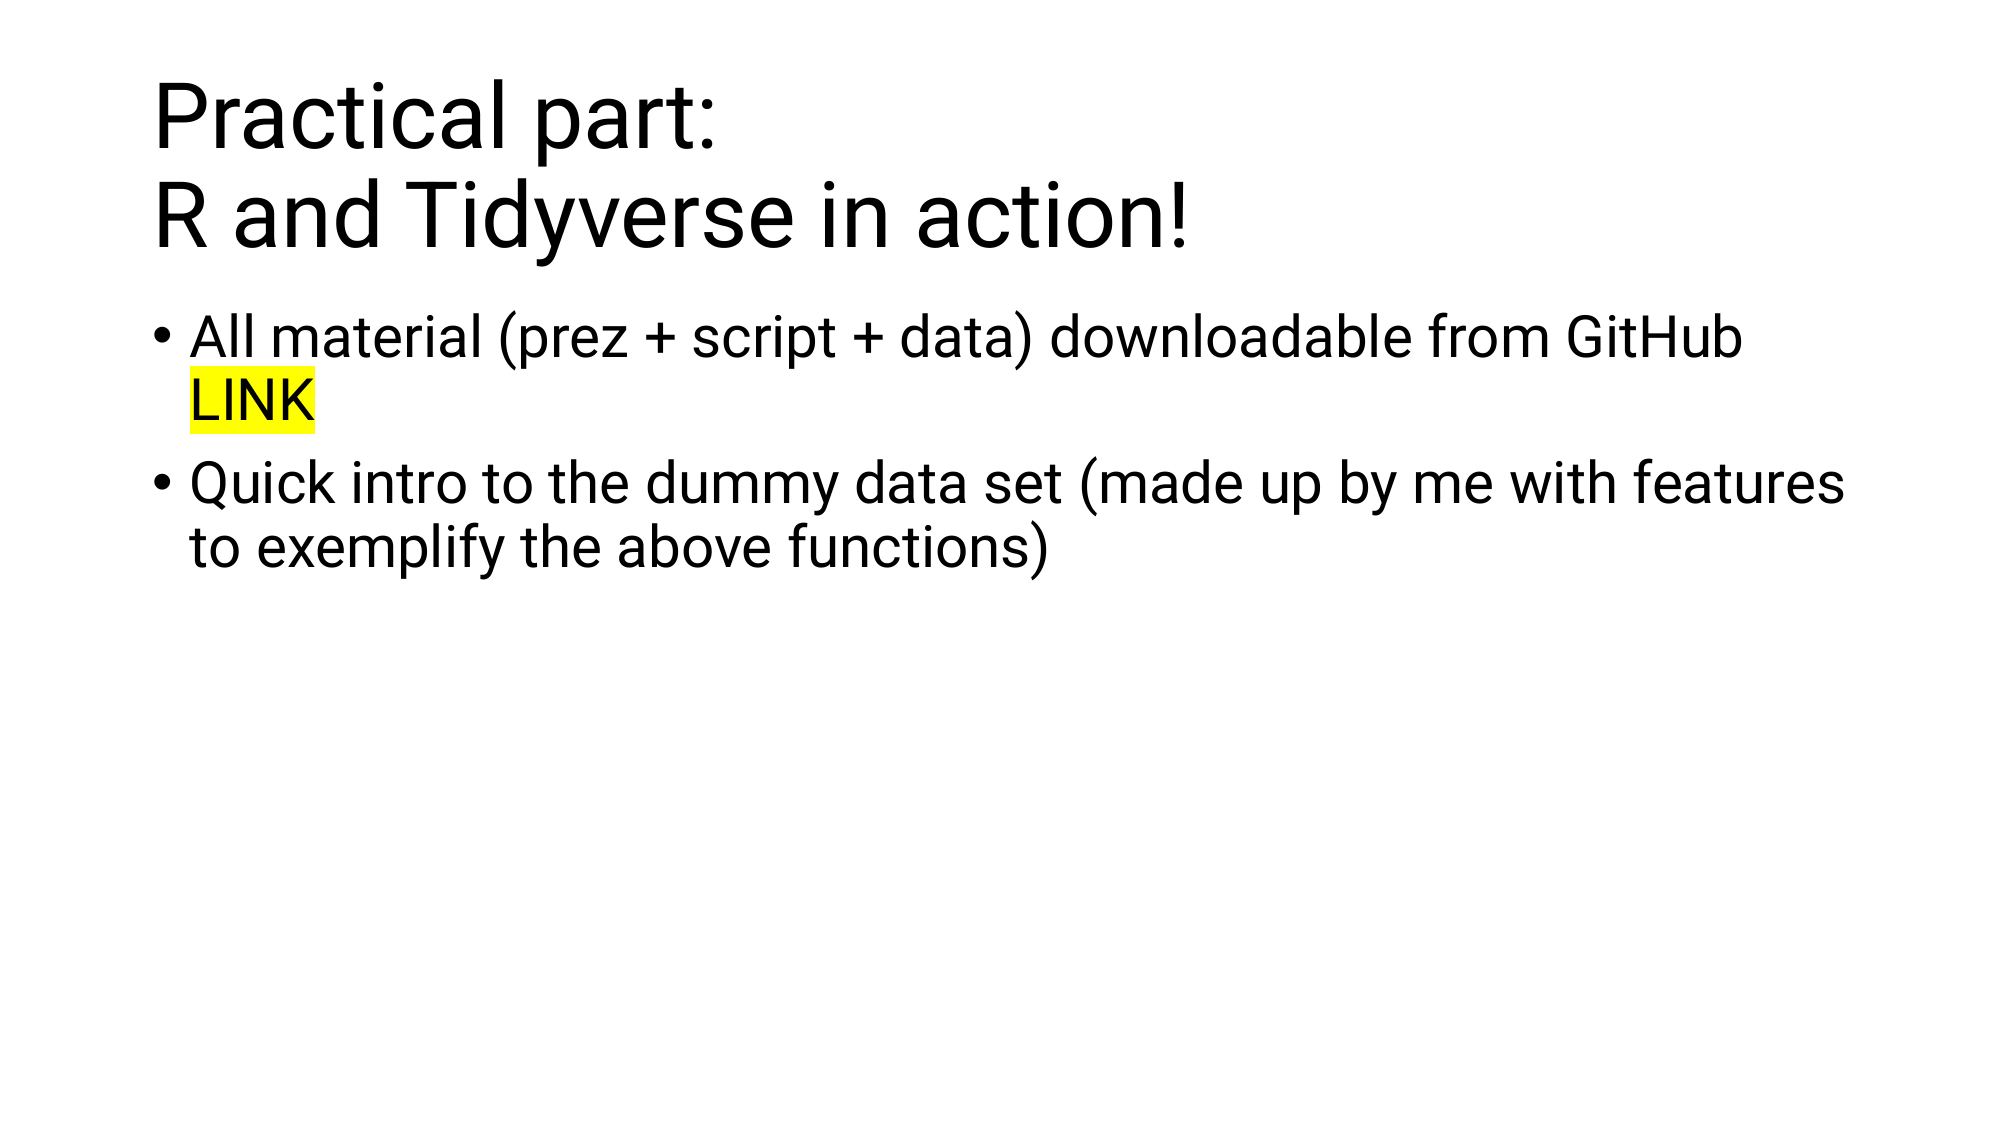

# Practical part: R and Tidyverse in action!
All material (prez + script + data) downloadable from GitHub LINK
Quick intro to the dummy data set (made up by me with features to exemplify the above functions)